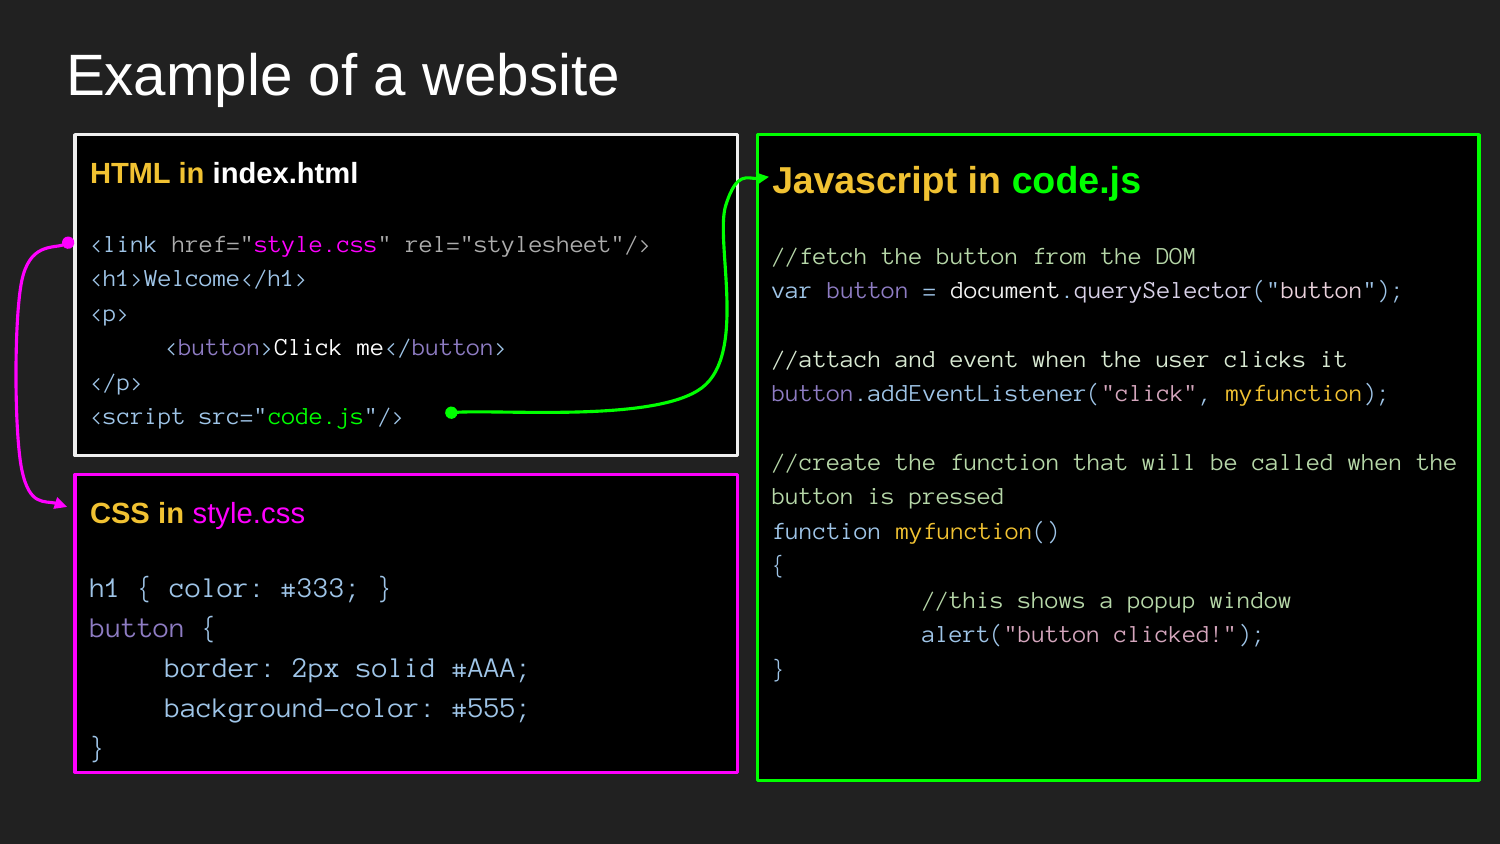

# Example of a website
HTML in index.html
<link href="style.css" rel="stylesheet"/>
<h1>Welcome</h1>
<p>
<button>Click me</button>
</p>
<script src="code.js"/>
Javascript in code.js
//fetch the button from the DOM
var button = document.querySelector("button");

//attach and event when the user clicks it
button.addEventListener("click", myfunction);

//create the function that will be called when the button is pressed
function myfunction()
{
	//this shows a popup window
	alert("button clicked!");
}

CSS in style.css
h1 { color: #333; }
button {
border: 2px solid #AAA;
background-color: #555;
}